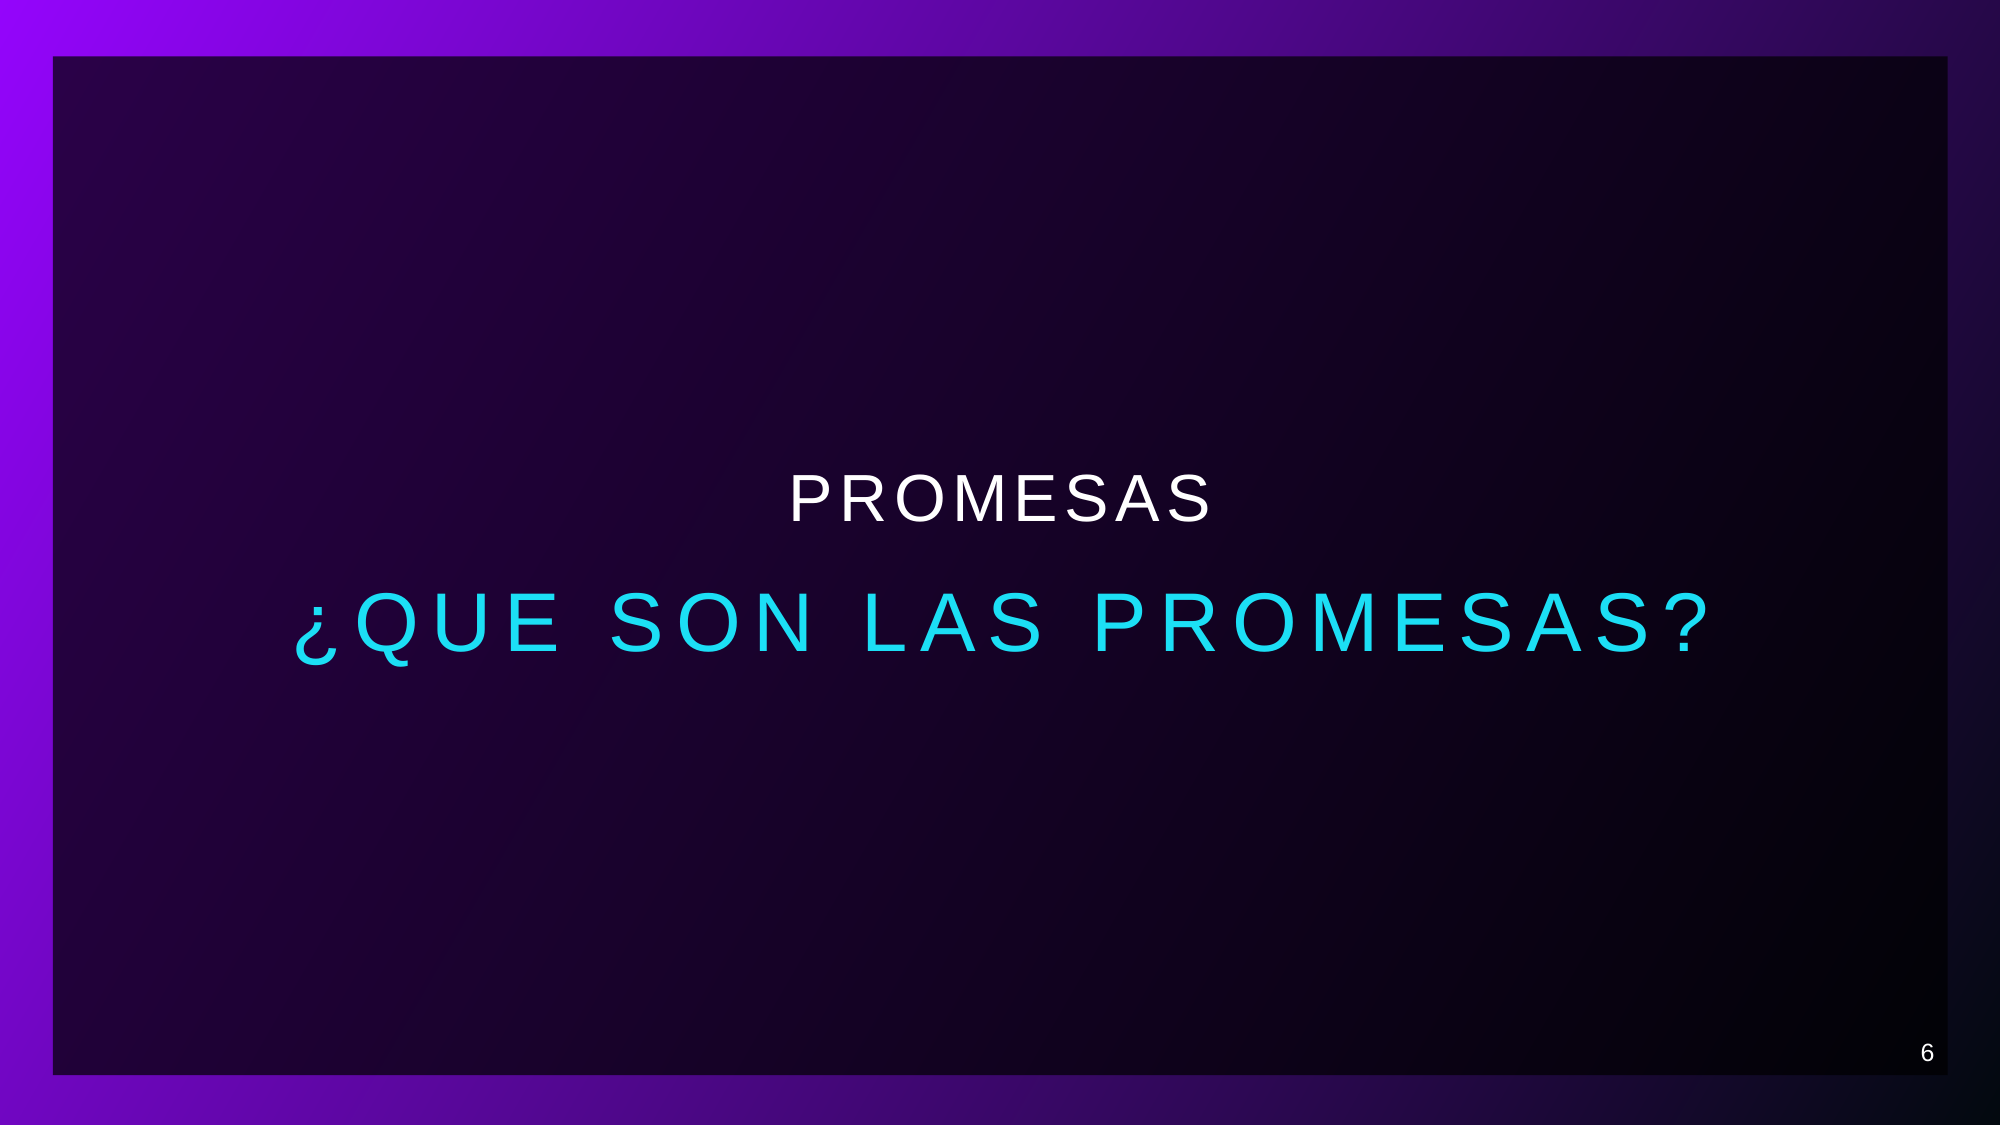

# Promesas
¿Que son las promesas?
6